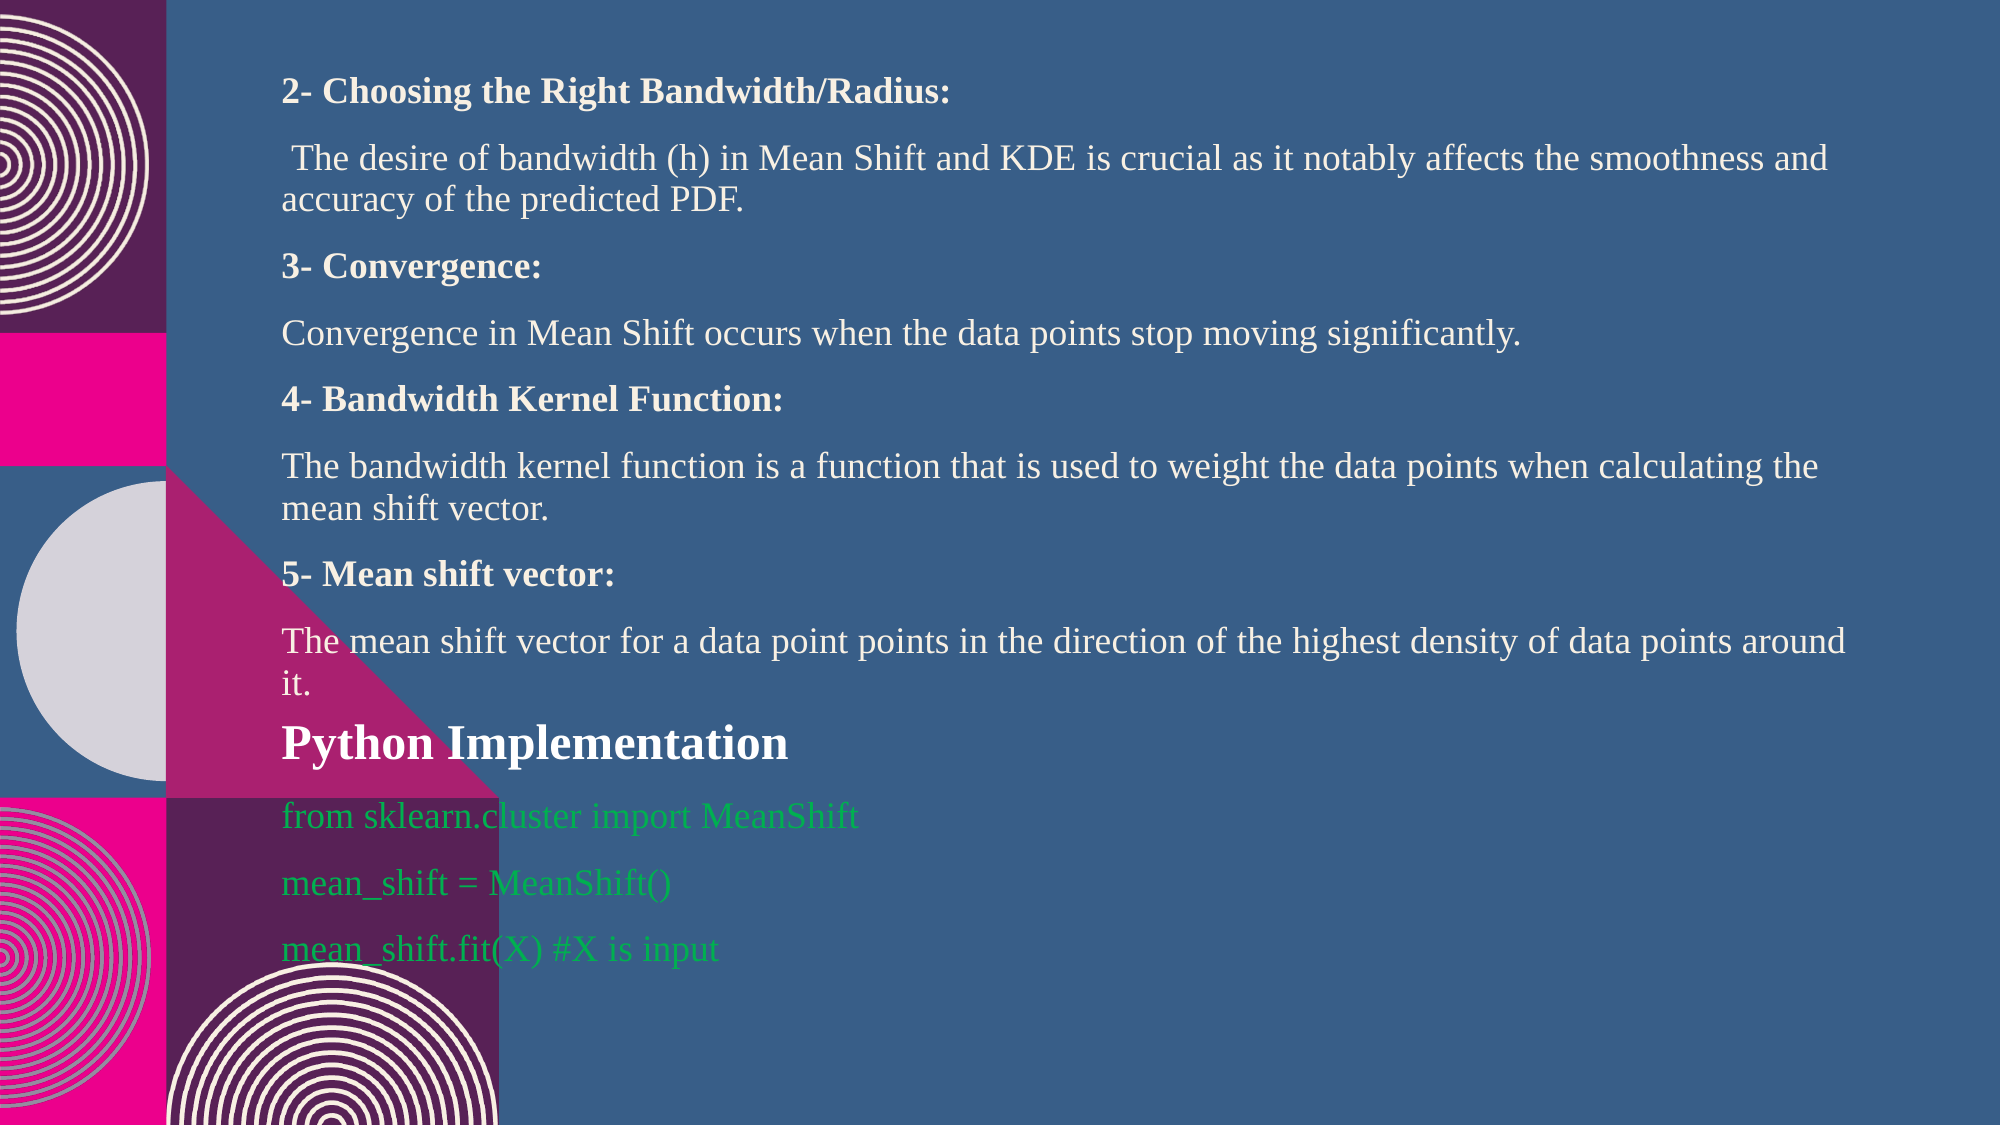

2- Choosing the Right Bandwidth/Radius:
 The desire of bandwidth (h) in Mean Shift and KDE is crucial as it notably affects the smoothness and accuracy of the predicted PDF.
3- Convergence:
Convergence in Mean Shift occurs when the data points stop moving significantly.
4- Bandwidth Kernel Function:
The bandwidth kernel function is a function that is used to weight the data points when calculating the mean shift vector.
5- Mean shift vector:
The mean shift vector for a data point points in the direction of the highest density of data points around it.
Python Implementation
from sklearn.cluster import MeanShift
mean_shift = MeanShift()
mean_shift.fit(X) #X is input

19